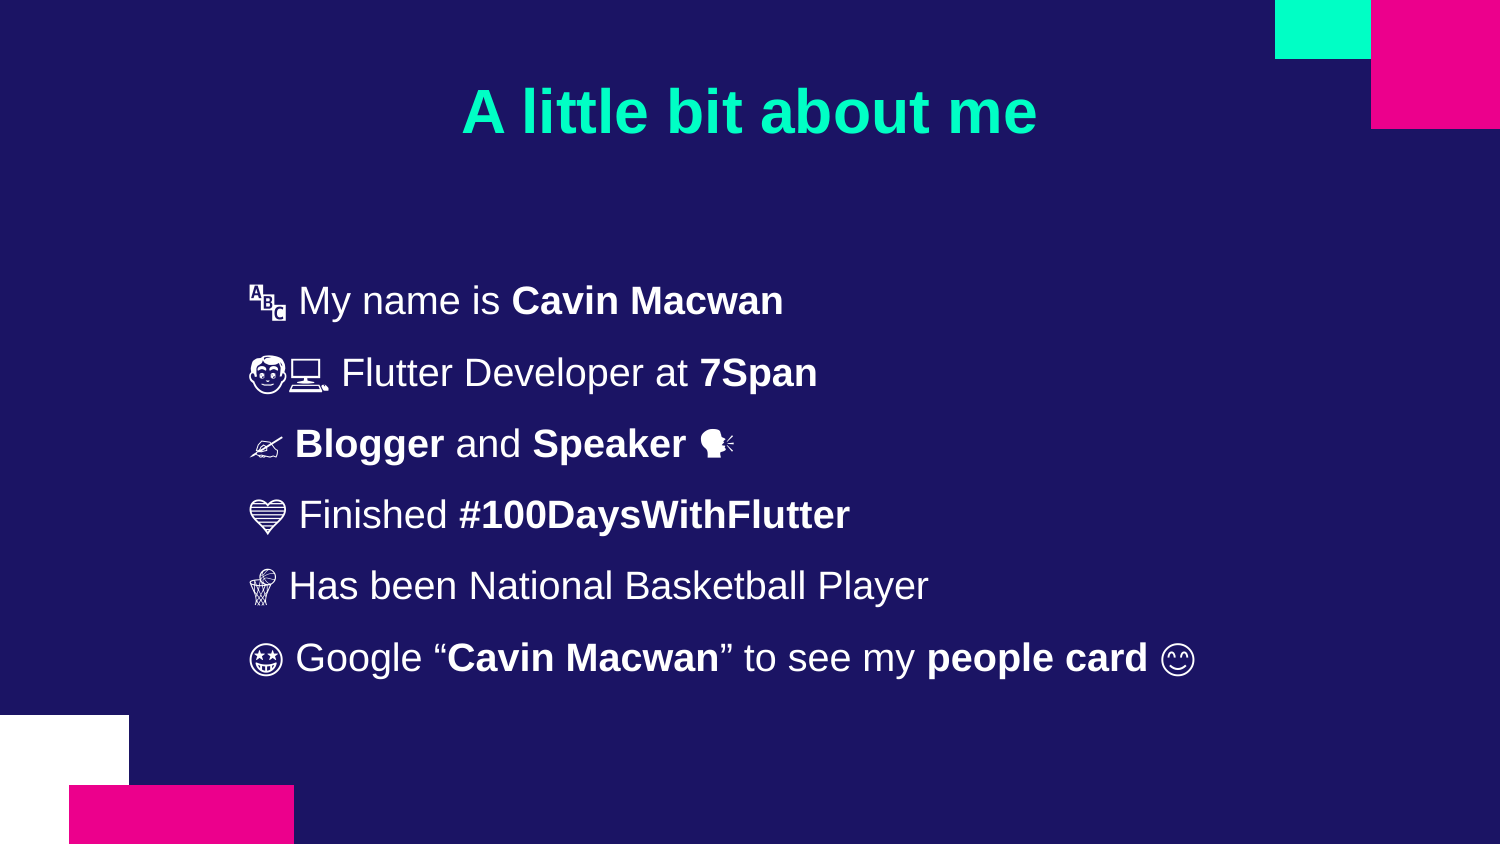

# A little bit about me
🔤 My name is Cavin Macwan
👨‍💻 Flutter Developer at 7Span
✍️ Blogger and Speaker 🗣️
💙 Finished #100DaysWithFlutter
🏀 Has been National Basketball Player
🤩 Google “Cavin Macwan” to see my people card 😊